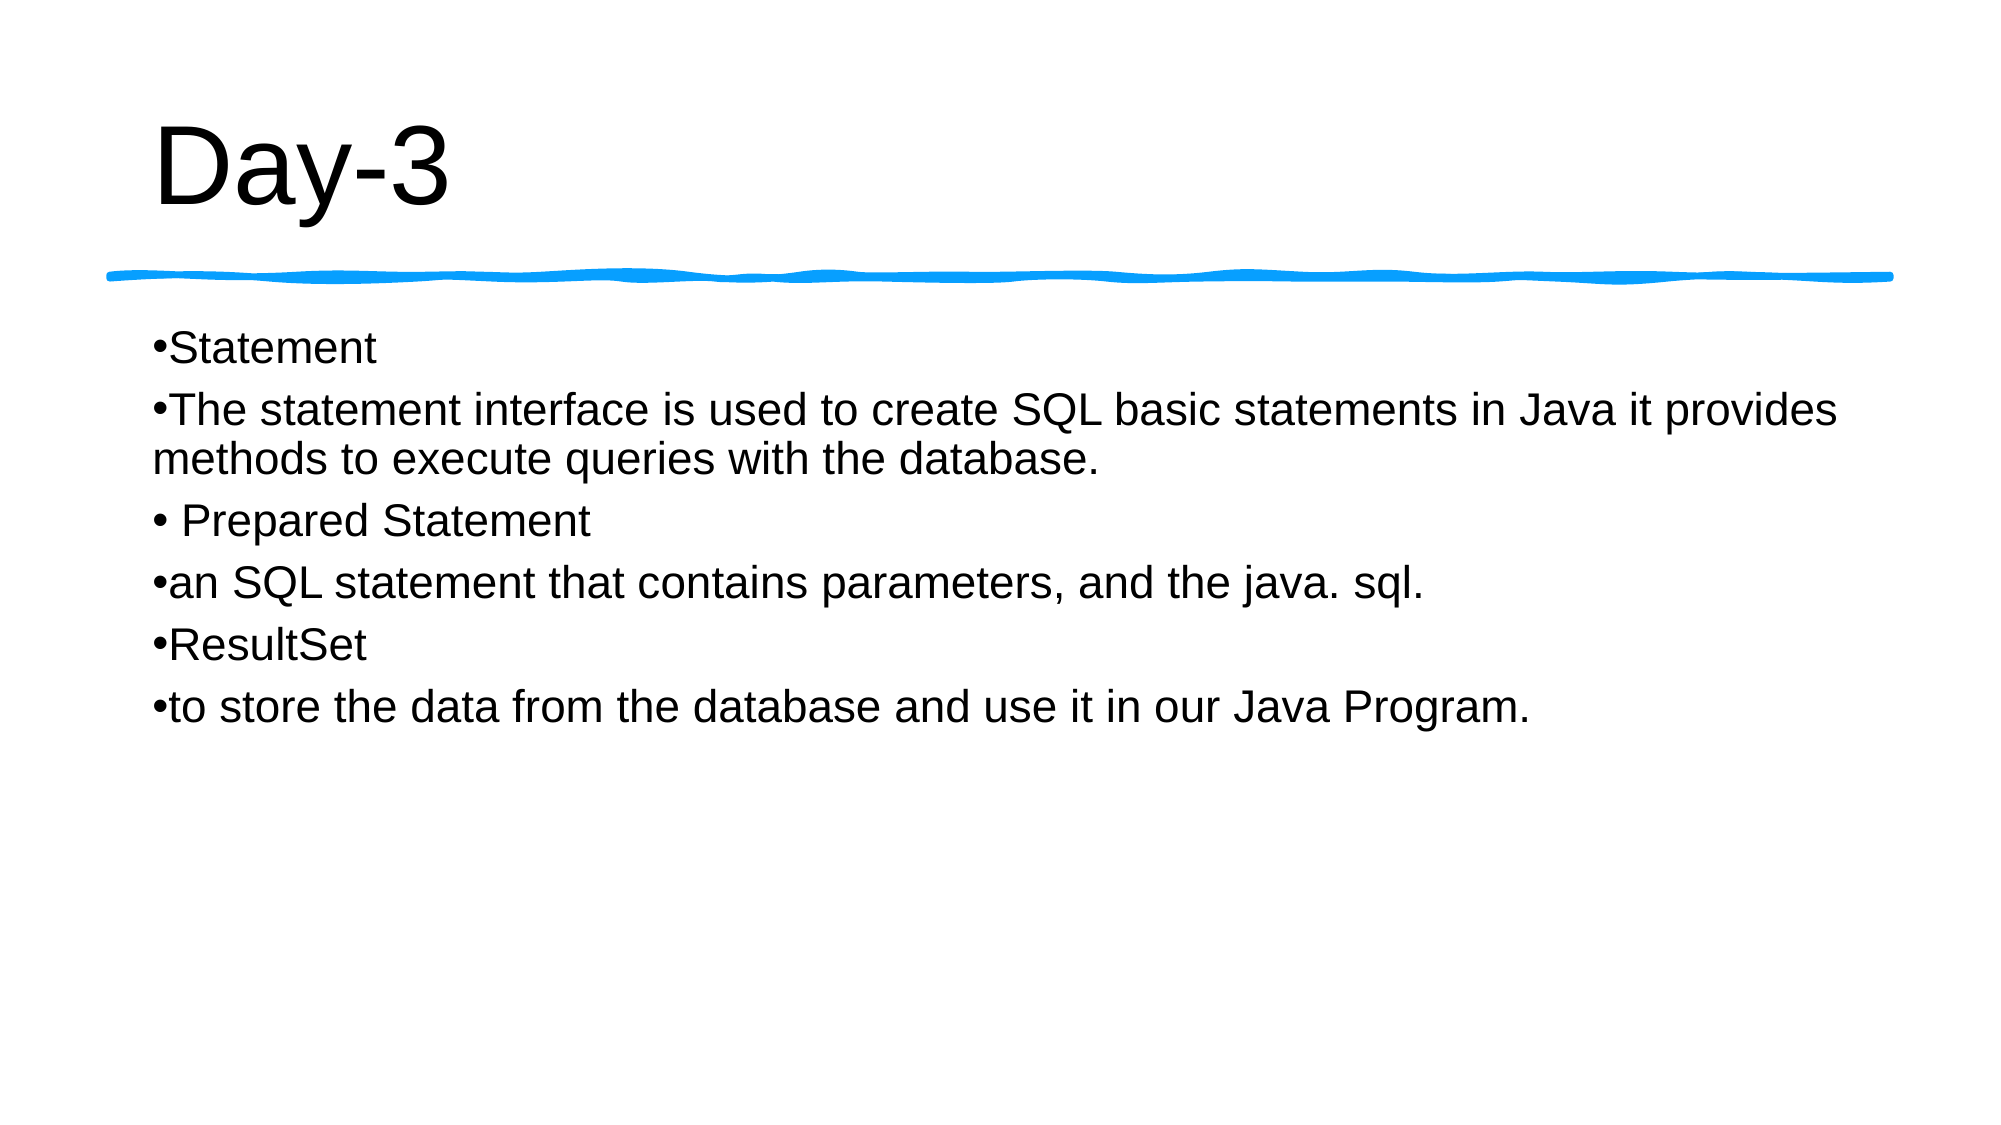

# Day-3

Statement​
The statement interface is used to create SQL basic statements in Java it provides methods to execute queries with the database. ​
 Prepared Statement​
an SQL statement that contains parameters, and the java. sql.​
ResultSet​
to store the data from the database and use it in our Java Program.​